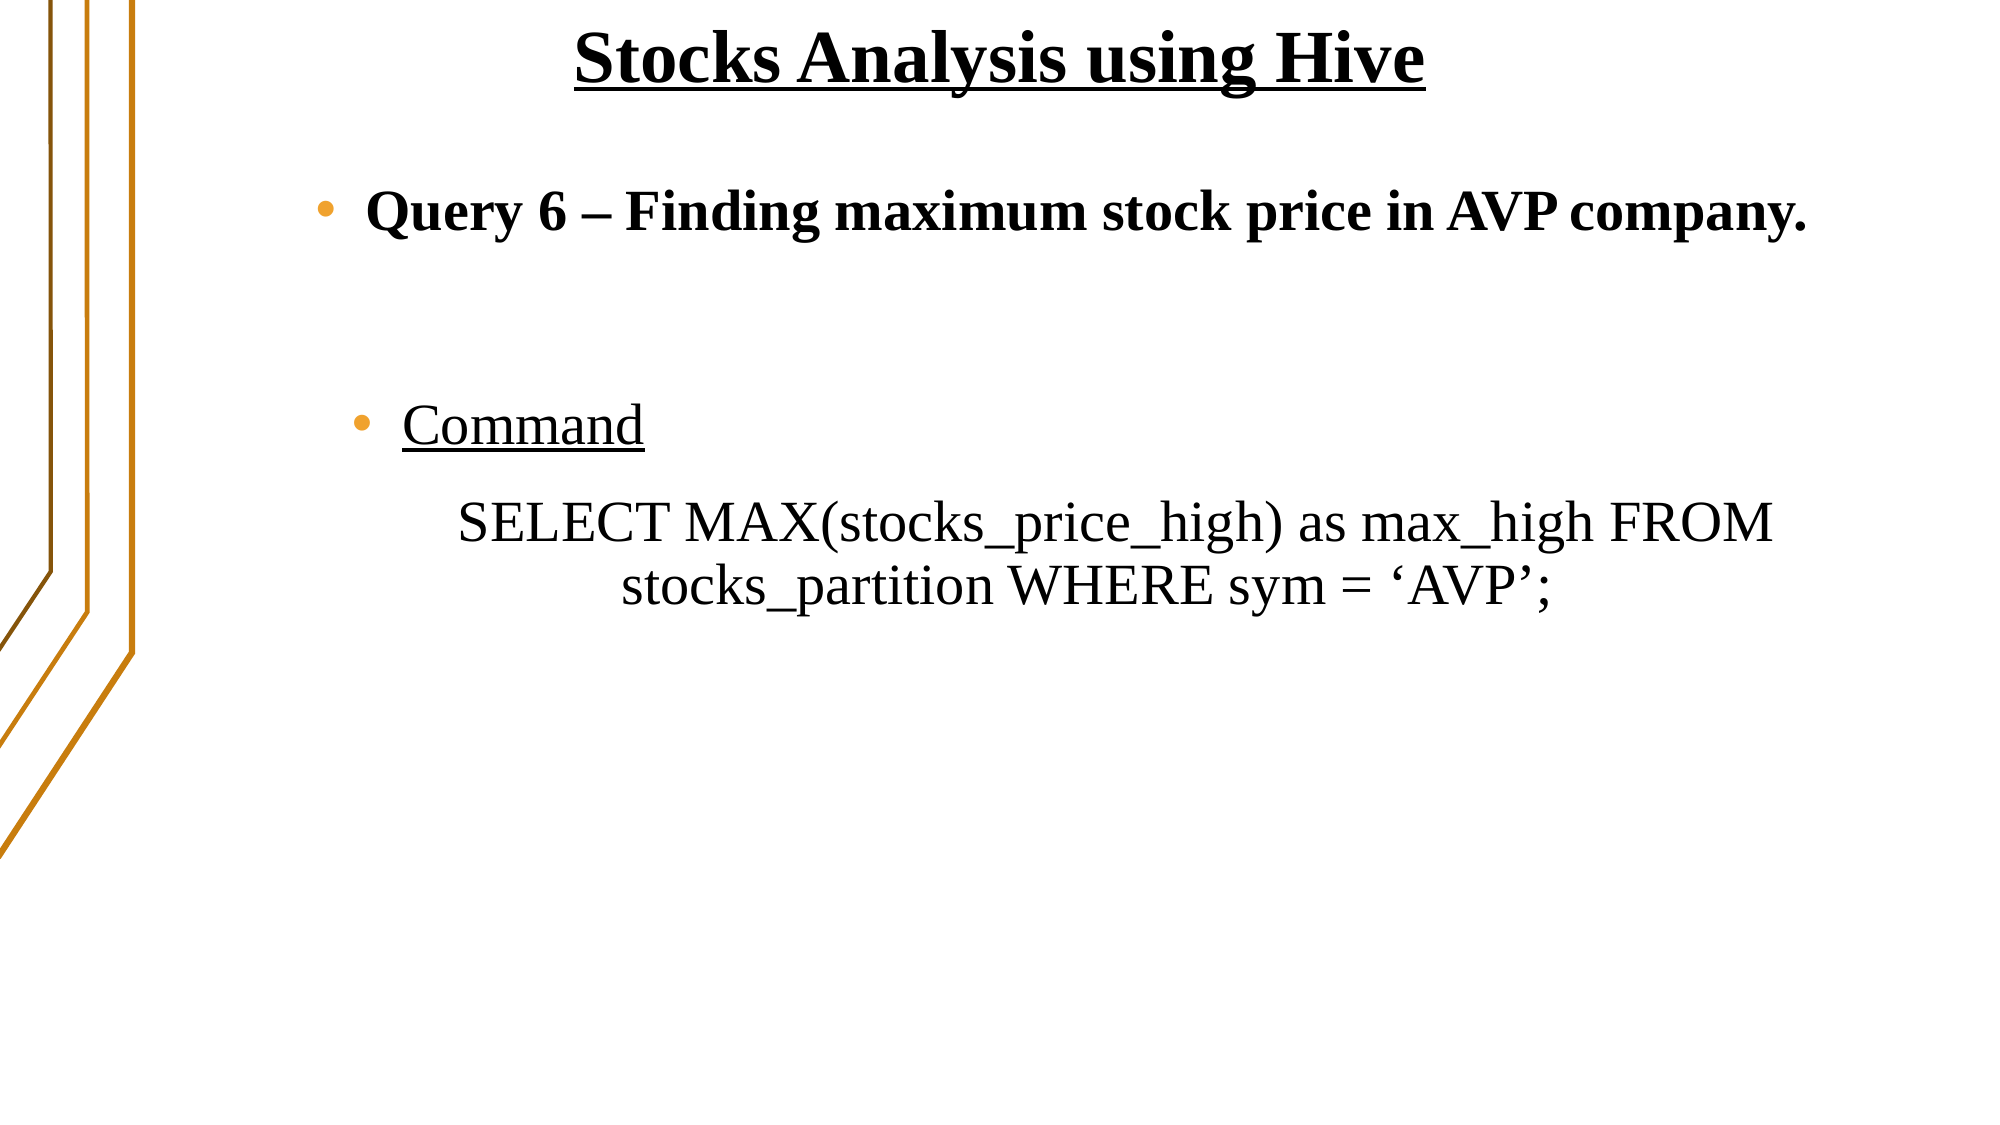

Stocks Analysis using Hive

Query 6 – Finding maximum stock price in AVP company.
Command
    SELECT MAX(stocks_price_high) as max_high FROM stocks_partition WHERE sym = ‘AVP’;